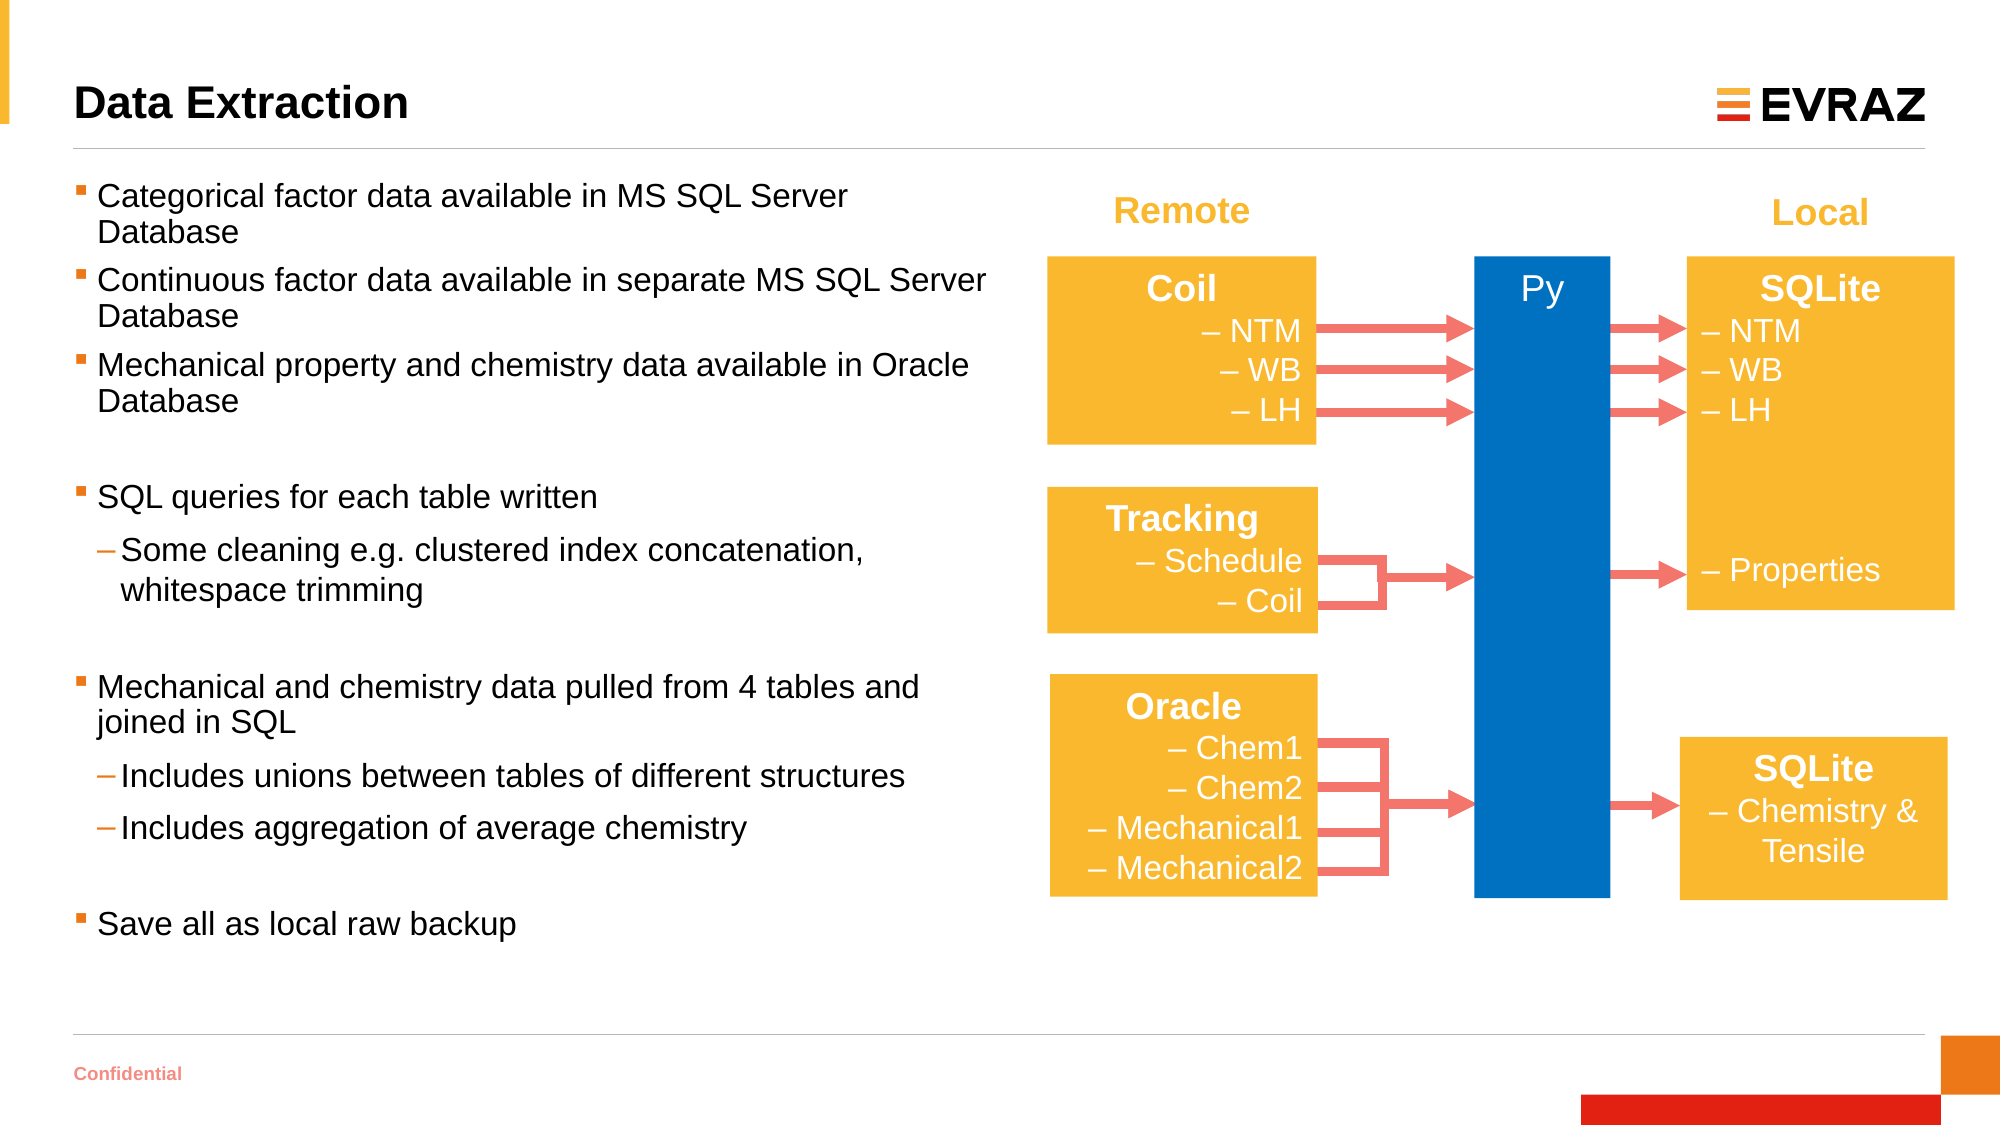

# Data Extraction
Categorical factor data available in MS SQL Server Database
Continuous factor data available in separate MS SQL Server Database
Mechanical property and chemistry data available in Oracle Database

SQL queries for each table written
Some cleaning e.g. clustered index concatenation, whitespace trimming

Mechanical and chemistry data pulled from 4 tables and joined in SQL
Includes unions between tables of different structures
Includes aggregation of average chemistry

Save all as local raw backup
Remote
Local
Coil
– NTM
– WB
– LH
Py
SQLite
– NTM
– WB
– LH

– Properties
Tracking
– Schedule
– Coil
Oracle
– Chem1
– Chem2
– Mechanical1
– Mechanical2
SQLite
– Chemistry & Tensile
Confidential